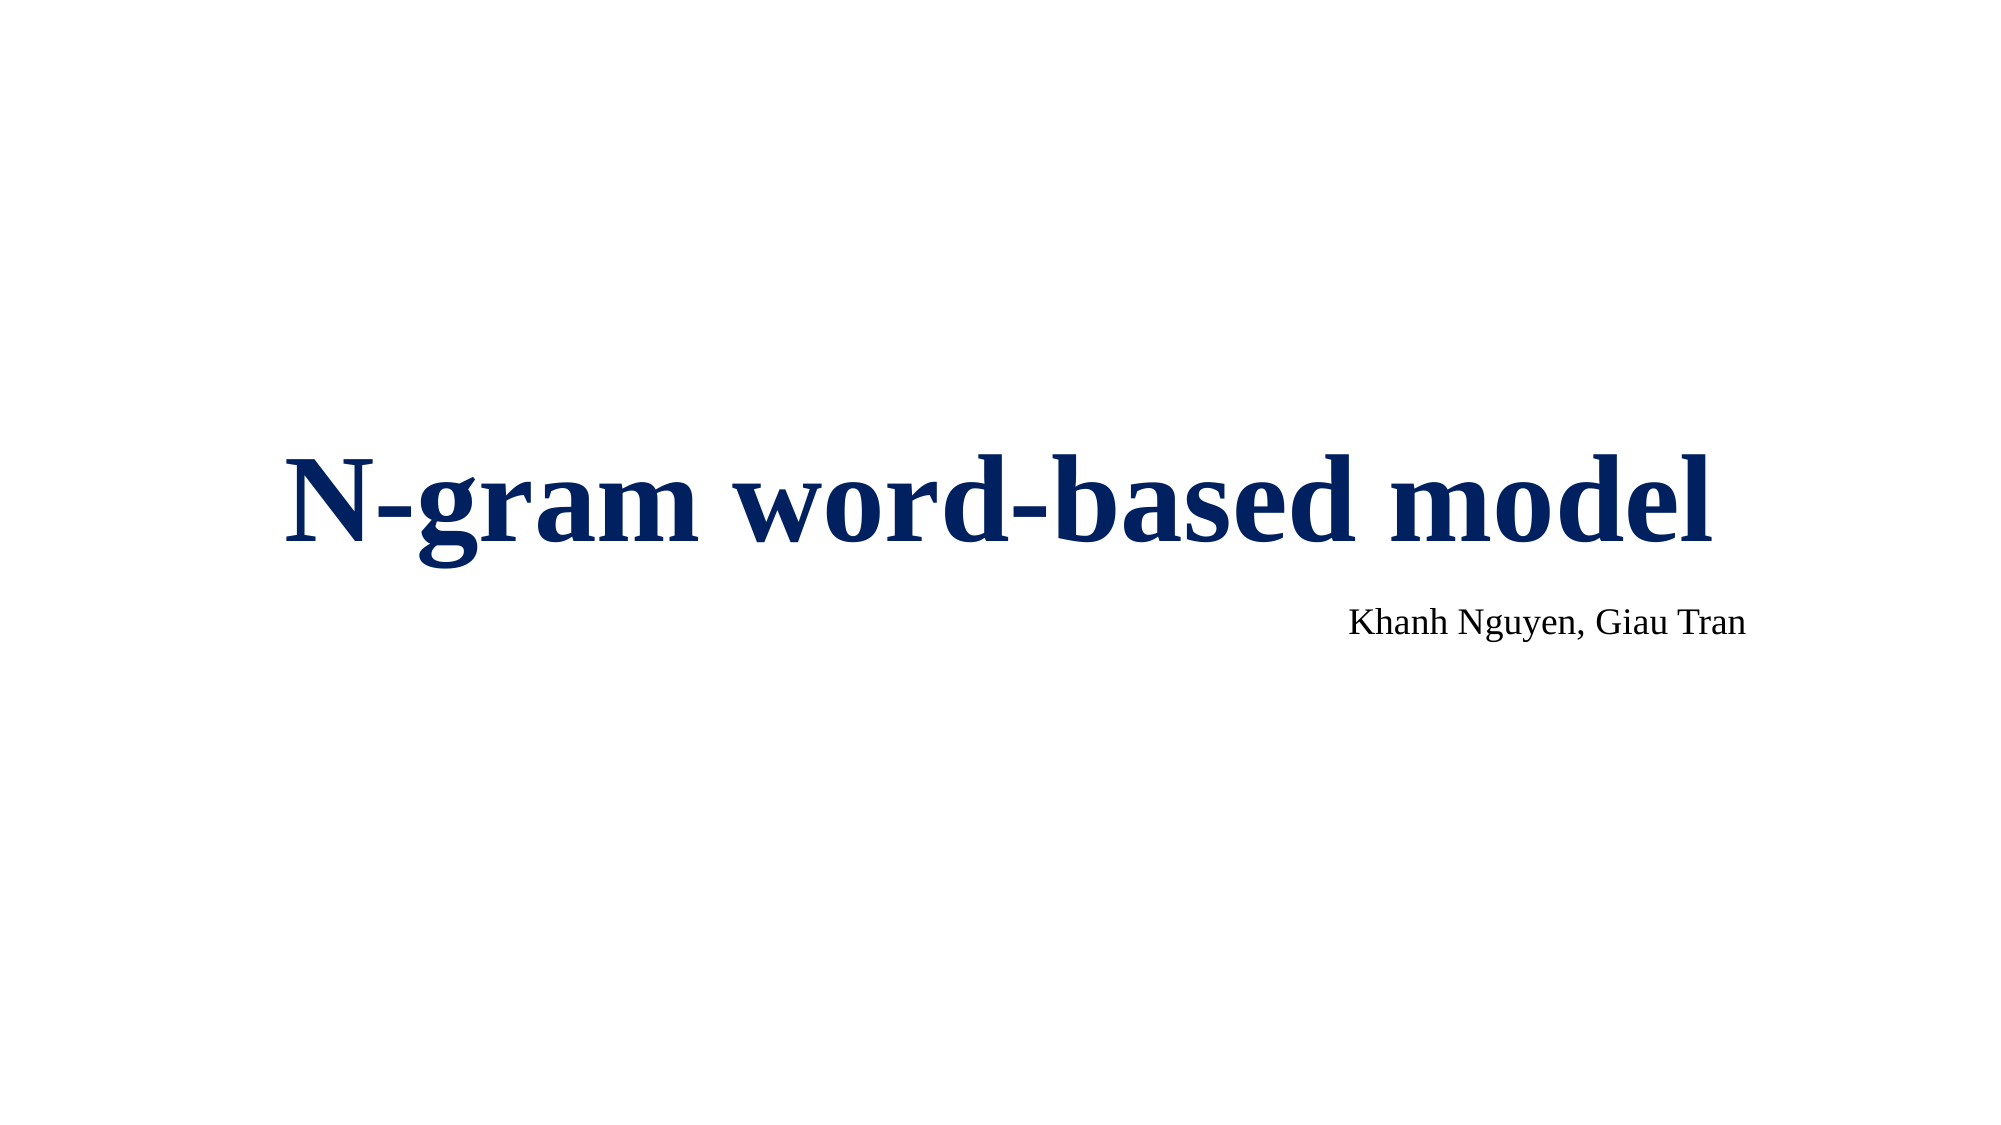

# N-gram word-based model
Khanh Nguyen, Giau Tran